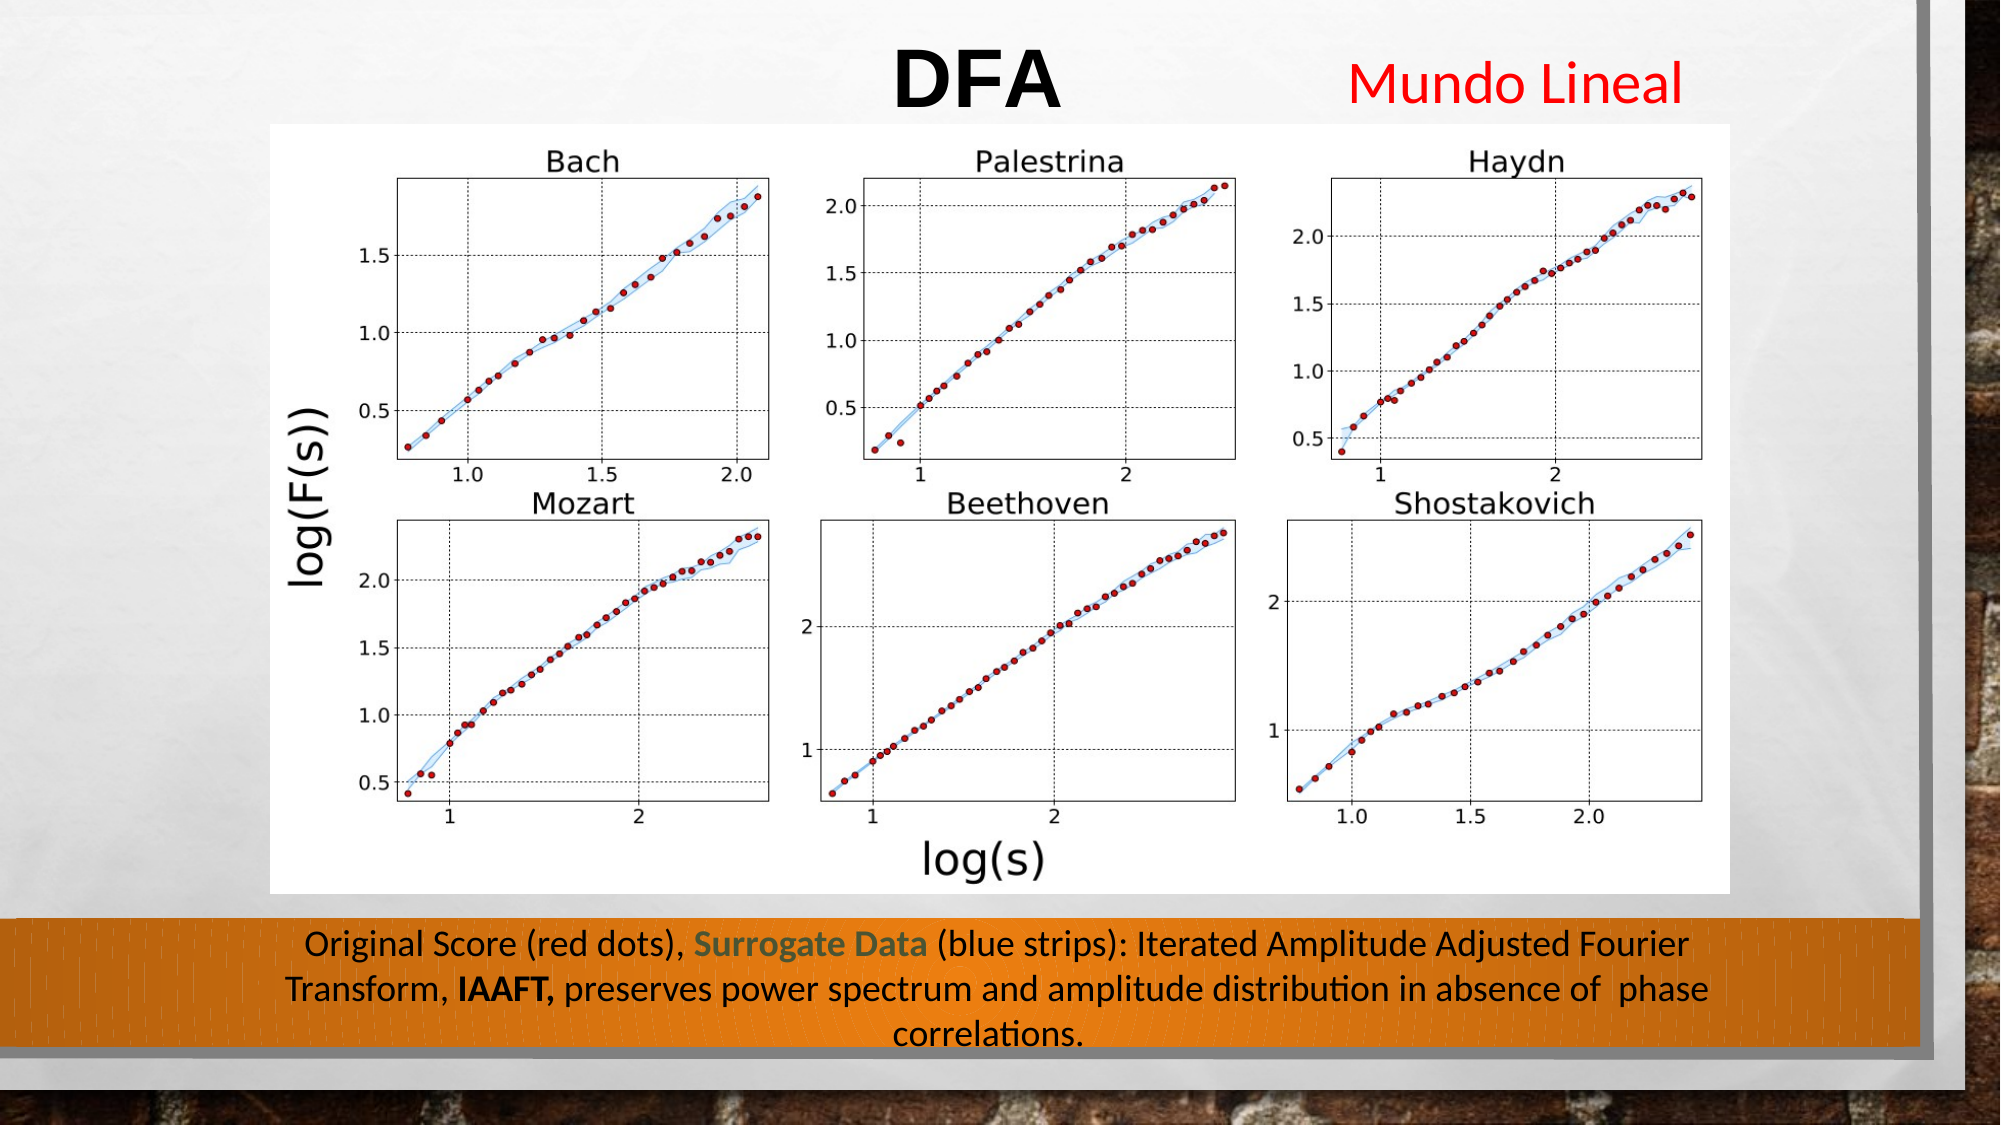

DFA
Mundo Lineal
#

Original Score (red dots), Surrogate Data (blue strips): Iterated Amplitude Adjusted Fourier Transform, IAAFT, preserves power spectrum and amplitude distribution in absence of  phase correlations.